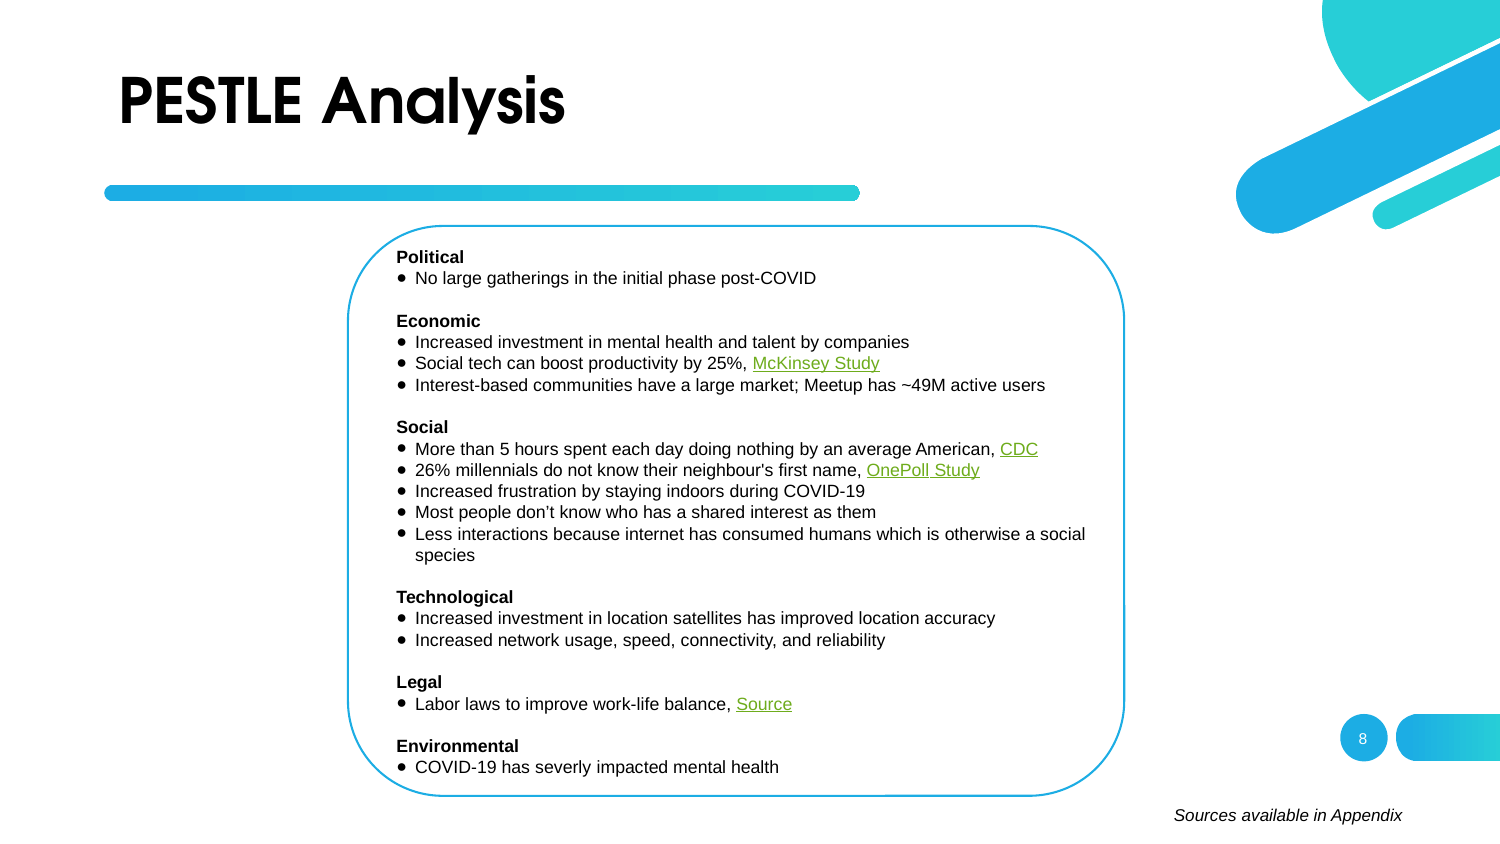

# PESTLE Analysis
Political
No large gatherings in the initial phase post-COVID
Economic
Increased investment in mental health and talent by companies
Social tech can boost productivity by 25%, McKinsey Study
Interest-based communities have a large market; Meetup has ~49M active users

Social
More than 5 hours spent each day doing nothing by an average American, CDC
26% millennials do not know their neighbour's first name, OnePoll Study
Increased frustration by staying indoors during COVID-19
Most people don’t know who has a shared interest as them
Less interactions because internet has consumed humans which is otherwise a social species

Technological
Increased investment in location satellites has improved location accuracy
Increased network usage, speed, connectivity, and reliability

Legal
Labor laws to improve work-life balance, Source

Environmental
COVID-19 has severly impacted mental health

8
Sources available in Appendix